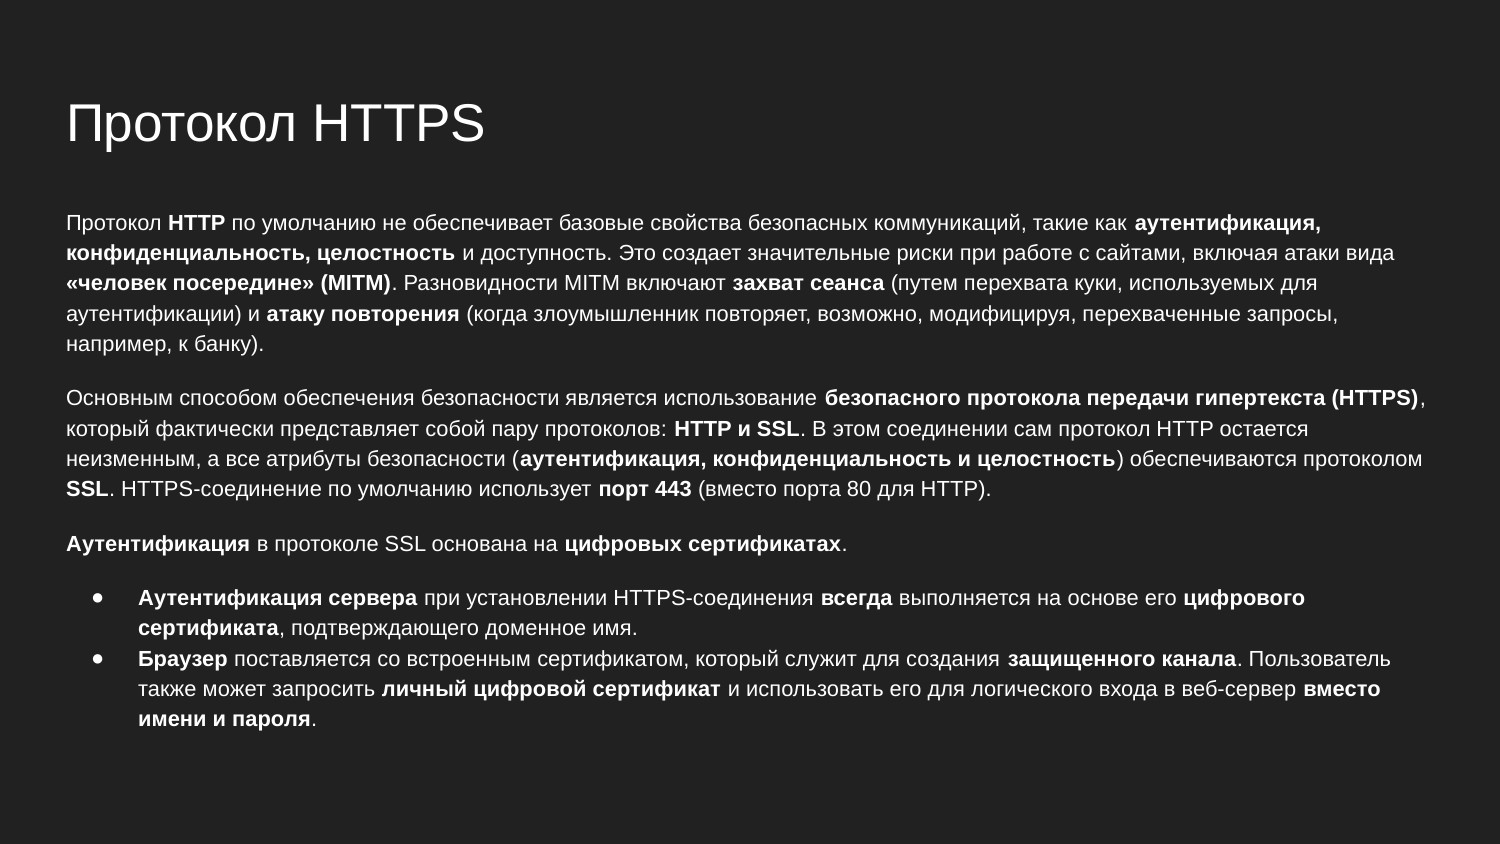

# Протокол HTTPS
Протокол HTTP по умолчанию не обеспечивает базовые свойства безопасных коммуникаций, такие как аутентификация, конфиденциальность, целостность и доступность. Это создает значительные риски при работе с сайтами, включая атаки вида «человек посередине» (MITM). Разновидности MITM включают захват сеанса (путем перехвата куки, используемых для аутентификации) и атаку повторения (когда злоумышленник повторяет, возможно, модифицируя, перехваченные запросы, например, к банку).
Основным способом обеспечения безопасности является использование безопасного протокола передачи гипертекста (HTTPS), который фактически представляет собой пару протоколов: HTTP и SSL. В этом соединении сам протокол HTTP остается неизменным, а все атрибуты безопасности (аутентификация, конфиденциальность и целостность) обеспечиваются протоколом SSL. HTTPS-соединение по умолчанию использует порт 443 (вместо порта 80 для HTTP).
Аутентификация в протоколе SSL основана на цифровых сертификатах.
Аутентификация сервера при установлении HTTPS-соединения всегда выполняется на основе его цифрового сертификата, подтверждающего доменное имя.
Браузер поставляется со встроенным сертификатом, который служит для создания защищенного канала. Пользователь также может запросить личный цифровой сертификат и использовать его для логического входа в веб-сервер вместо имени и пароля.